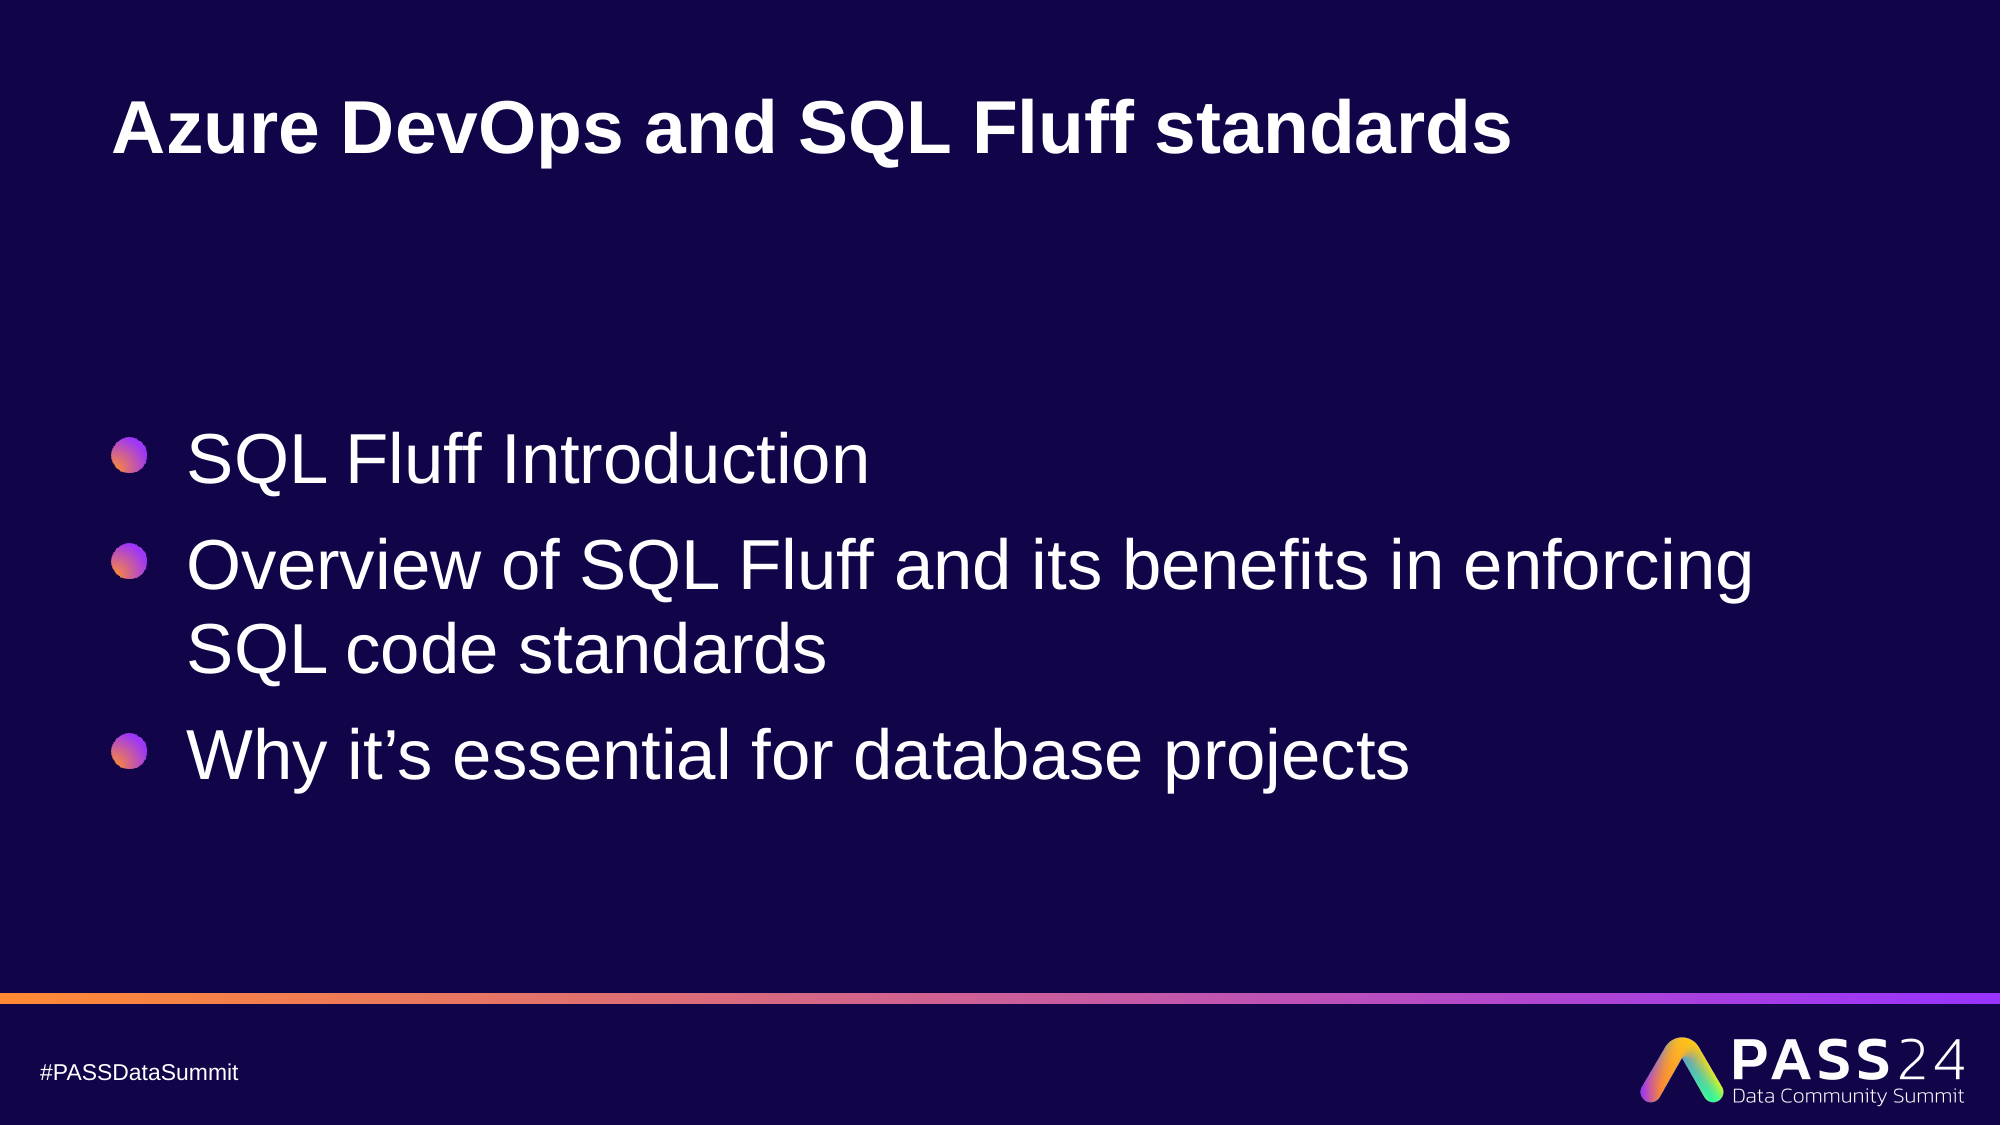

# Azure DevOps and SQL Fluff standards

SQL Fluff Introduction
Overview of SQL Fluff and its benefits in enforcing SQL code standards
Why it’s essential for database projects